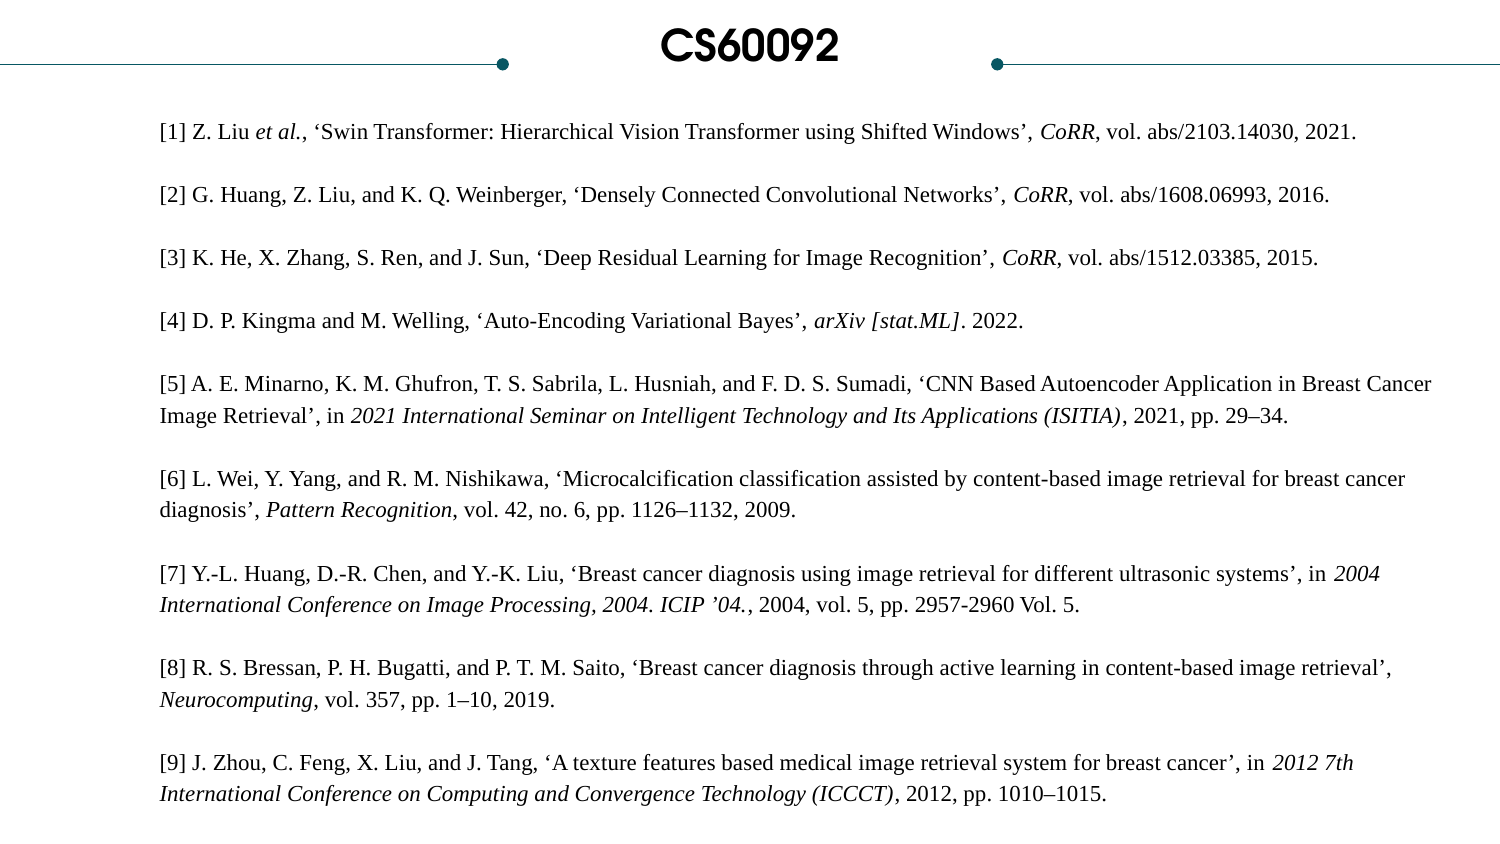

CS60092
[1] Z. Liu et al., ‘Swin Transformer: Hierarchical Vision Transformer using Shifted Windows’, CoRR, vol. abs/2103.14030, 2021.

[2] G. Huang, Z. Liu, and K. Q. Weinberger, ‘Densely Connected Convolutional Networks’, CoRR, vol. abs/1608.06993, 2016.

[3] K. He, X. Zhang, S. Ren, and J. Sun, ‘Deep Residual Learning for Image Recognition’, CoRR, vol. abs/1512.03385, 2015.

[4] D. P. Kingma and M. Welling, ‘Auto-Encoding Variational Bayes’, arXiv [stat.ML]. 2022.

[5] A. E. Minarno, K. M. Ghufron, T. S. Sabrila, L. Husniah, and F. D. S. Sumadi, ‘CNN Based Autoencoder Application in Breast Cancer Image Retrieval’, in 2021 International Seminar on Intelligent Technology and Its Applications (ISITIA), 2021, pp. 29–34.

[6] L. Wei, Y. Yang, and R. M. Nishikawa, ‘Microcalcification classification assisted by content-based image retrieval for breast cancer diagnosis’, Pattern Recognition, vol. 42, no. 6, pp. 1126–1132, 2009.

[7] Y.-L. Huang, D.-R. Chen, and Y.-K. Liu, ‘Breast cancer diagnosis using image retrieval for different ultrasonic systems’, in 2004 International Conference on Image Processing, 2004. ICIP ’04., 2004, vol. 5, pp. 2957-2960 Vol. 5.

[8] R. S. Bressan, P. H. Bugatti, and P. T. M. Saito, ‘Breast cancer diagnosis through active learning in content-based image retrieval’, Neurocomputing, vol. 357, pp. 1–10, 2019.

[9] J. Zhou, C. Feng, X. Liu, and J. Tang, ‘A texture features based medical image retrieval system for breast cancer’, in 2012 7th International Conference on Computing and Convergence Technology (ICCCT), 2012, pp. 1010–1015.